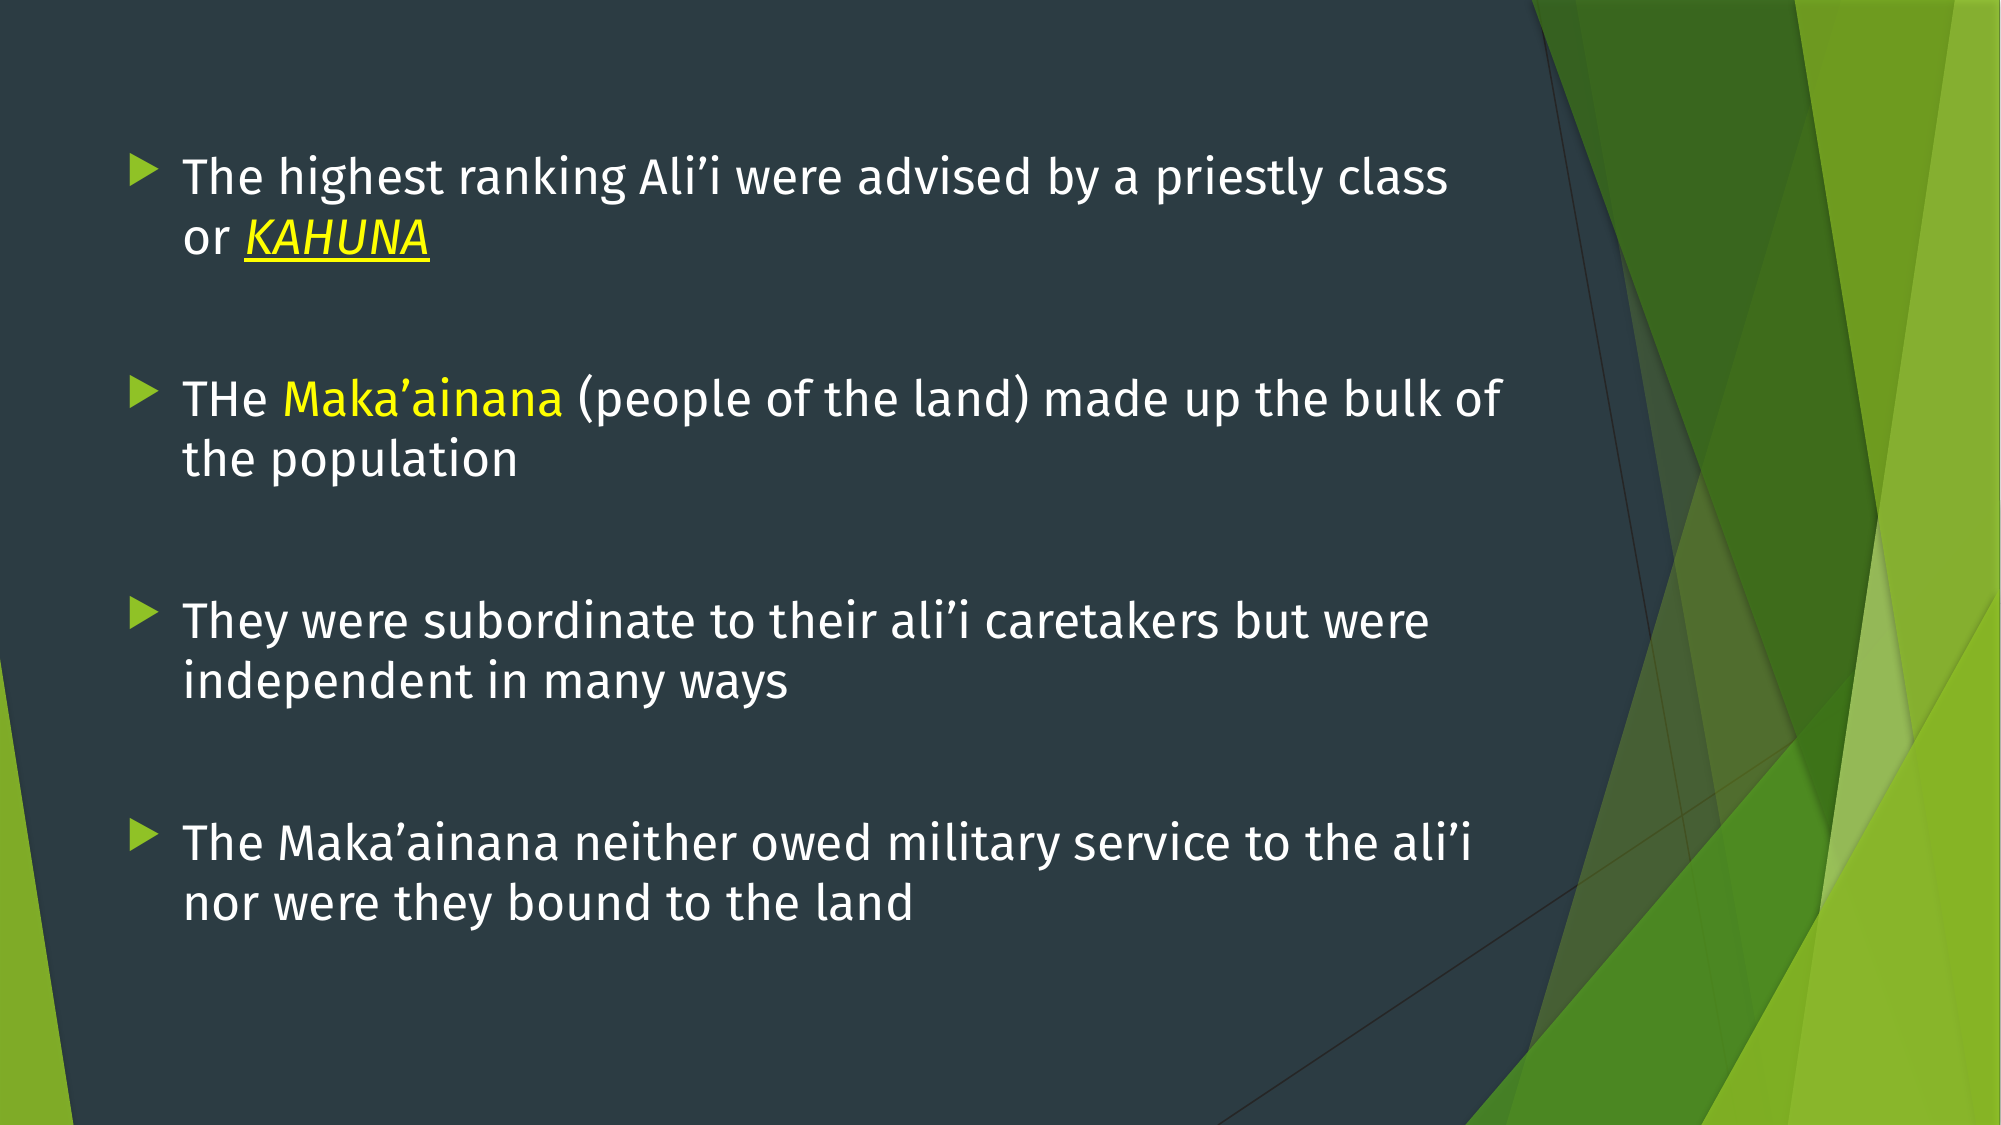

#
The highest ranking Ali’i were advised by a priestly class or KAHUNA

THe Maka’ainana (people of the land) made up the bulk of the population

They were subordinate to their ali’i caretakers but were independent in many ways

The Maka’ainana neither owed military service to the ali’i nor were they bound to the land